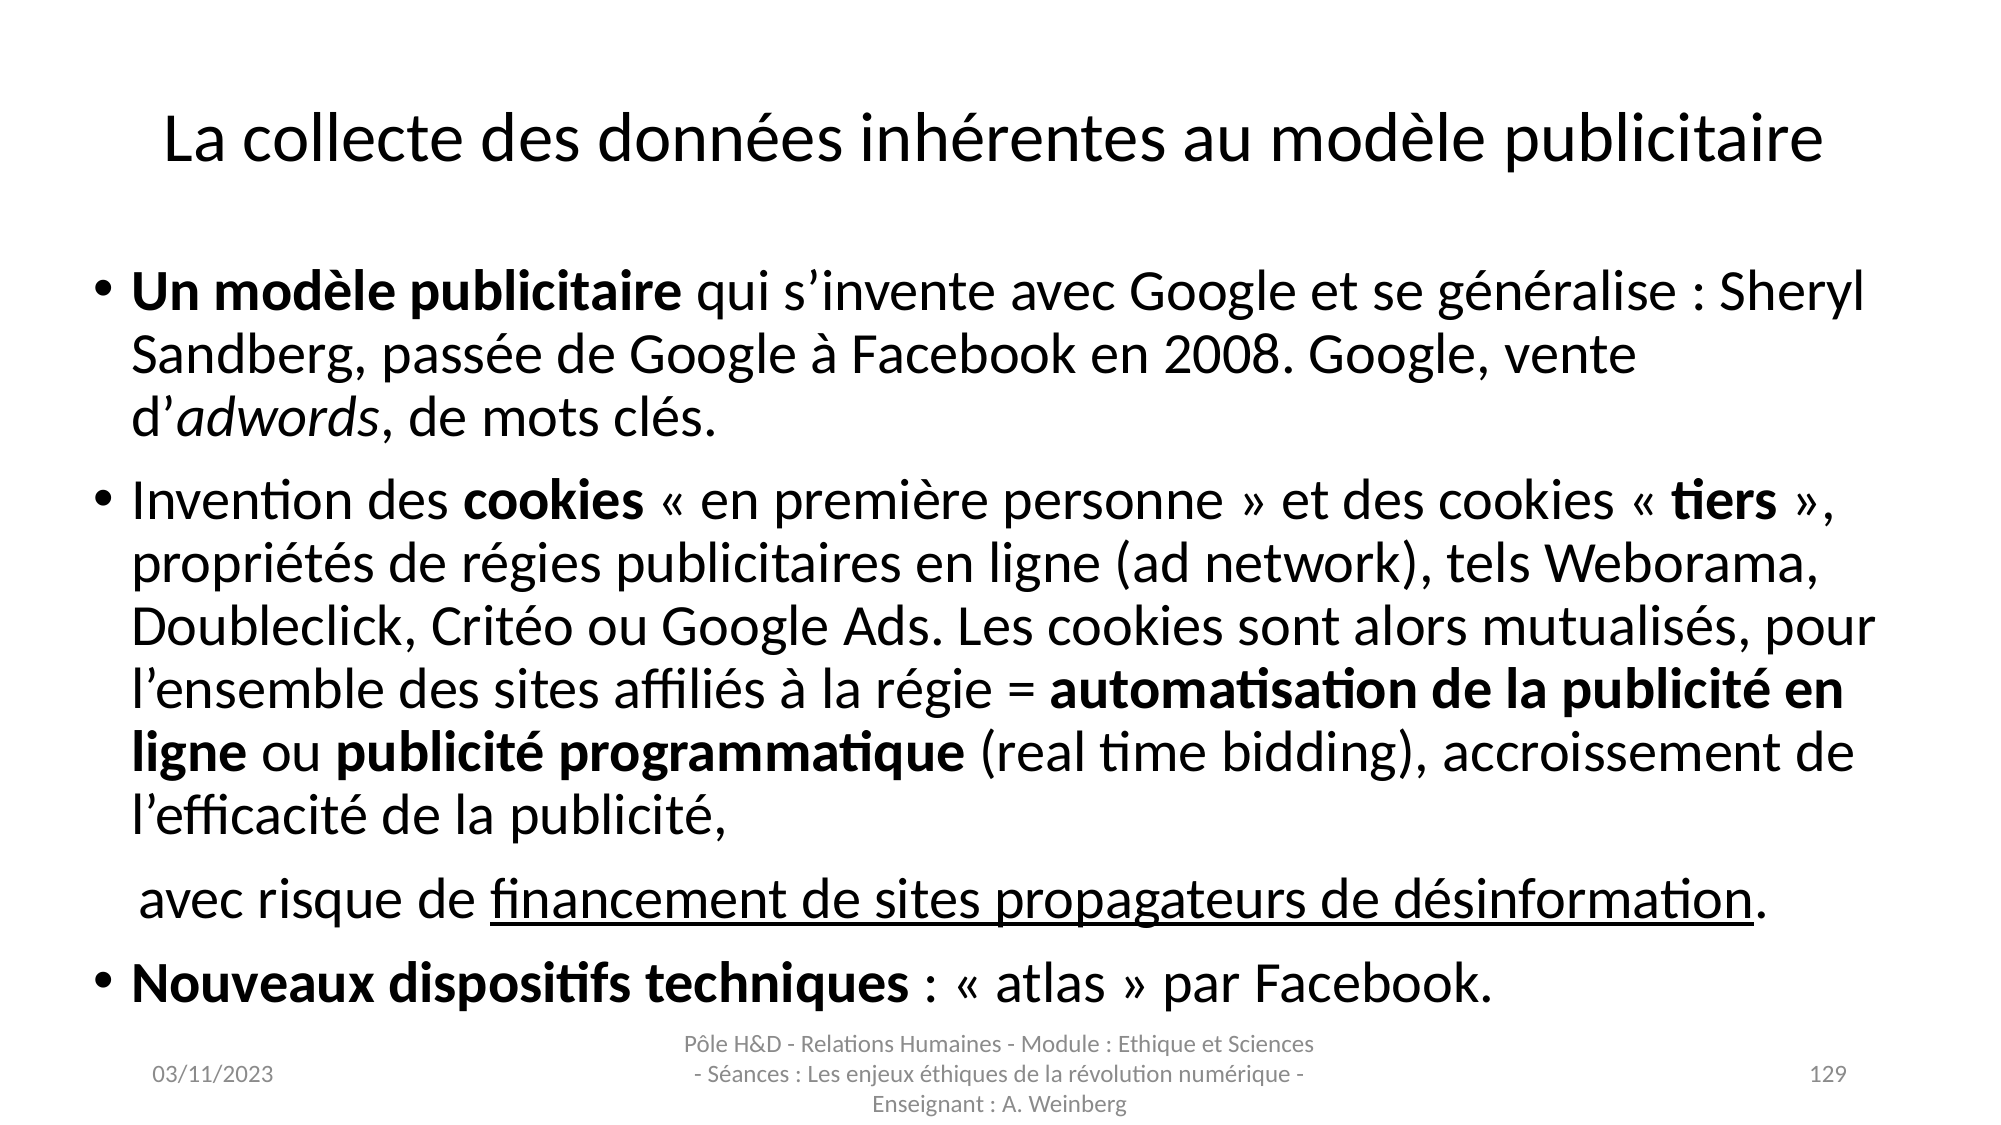

# La collecte des données inhérentes au modèle publicitaire
Un modèle publicitaire qui s’invente avec Google et se généralise : Sheryl Sandberg, passée de Google à Facebook en 2008. Google, vente d’adwords, de mots clés.
Invention des cookies « en première personne » et des cookies « tiers », propriétés de régies publicitaires en ligne (ad network), tels Weborama, Doubleclick, Critéo ou Google Ads. Les cookies sont alors mutualisés, pour l’ensemble des sites affiliés à la régie = automatisation de la publicité en ligne ou publicité programmatique (real time bidding), accroissement de l’efficacité de la publicité,
avec risque de financement de sites propagateurs de désinformation.
Nouveaux dispositifs techniques : « atlas » par Facebook.
03/11/2023
Pôle H&D - Relations Humaines - Module : Ethique et Sciences - Séances : Les enjeux éthiques de la révolution numérique - Enseignant : A. Weinberg
129